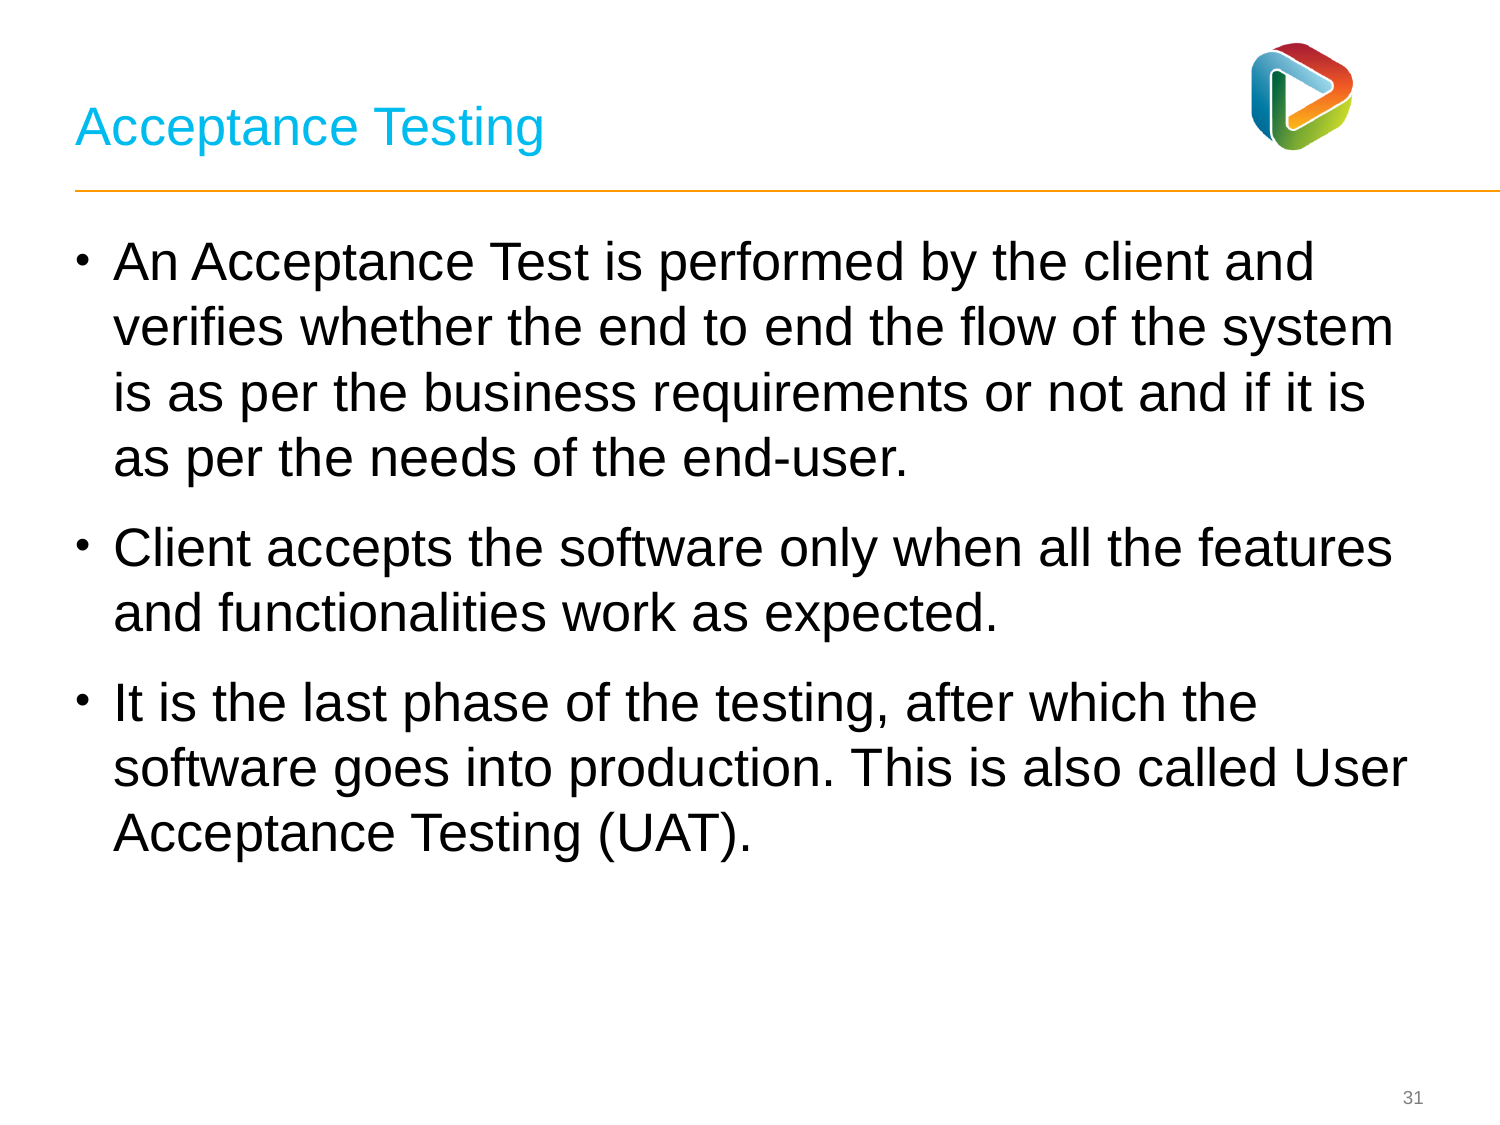

# Acceptance Testing
An Acceptance Test is performed by the client and verifies whether the end to end the flow of the system is as per the business requirements or not and if it is as per the needs of the end-user.
Client accepts the software only when all the features and functionalities work as expected.
It is the last phase of the testing, after which the software goes into production. This is also called User Acceptance Testing (UAT).